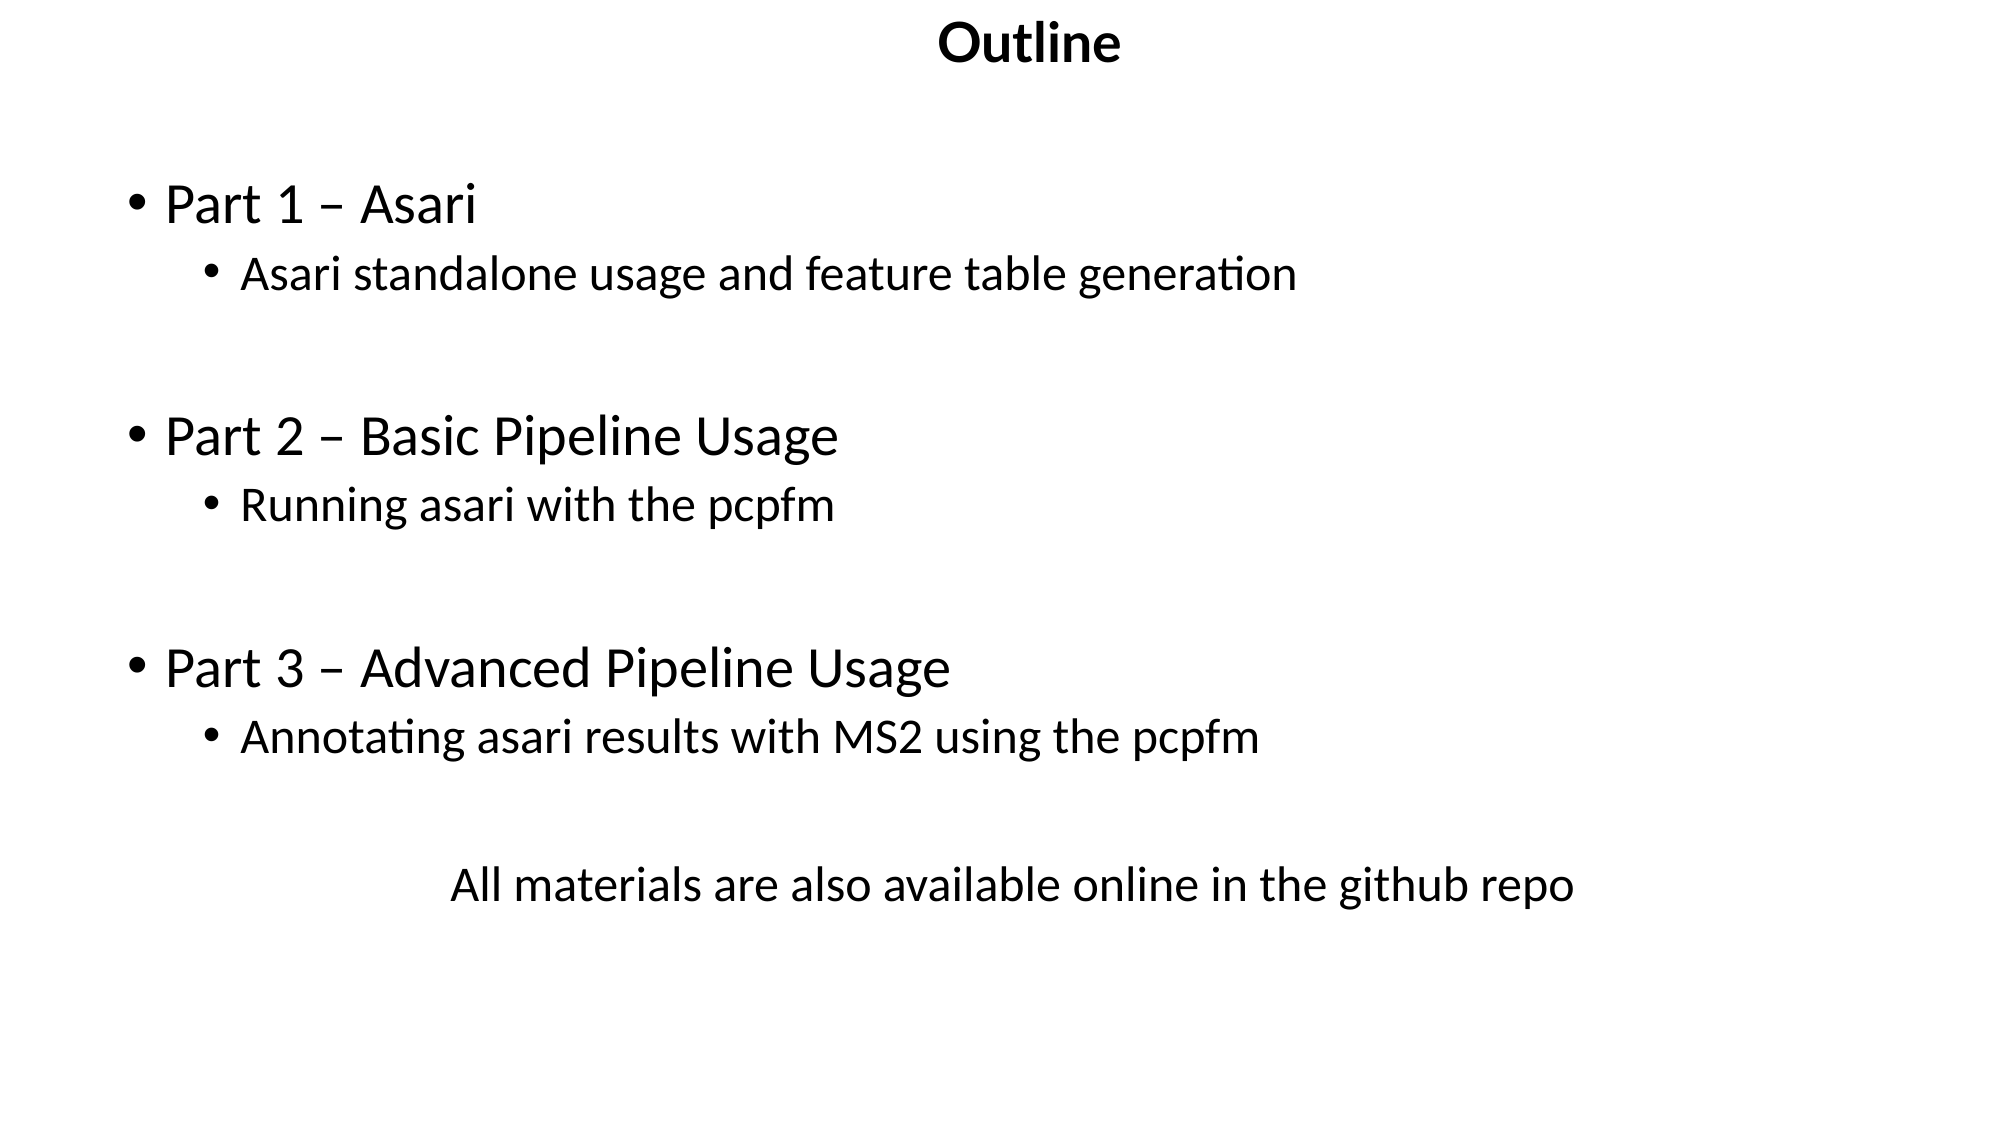

Outline
Part 1 – Asari
Asari standalone usage and feature table generation

Part 2 – Basic Pipeline Usage
Running asari with the pcpfm

Part 3 – Advanced Pipeline Usage
Annotating asari results with MS2 using the pcpfm

All materials are also available online in the github repo